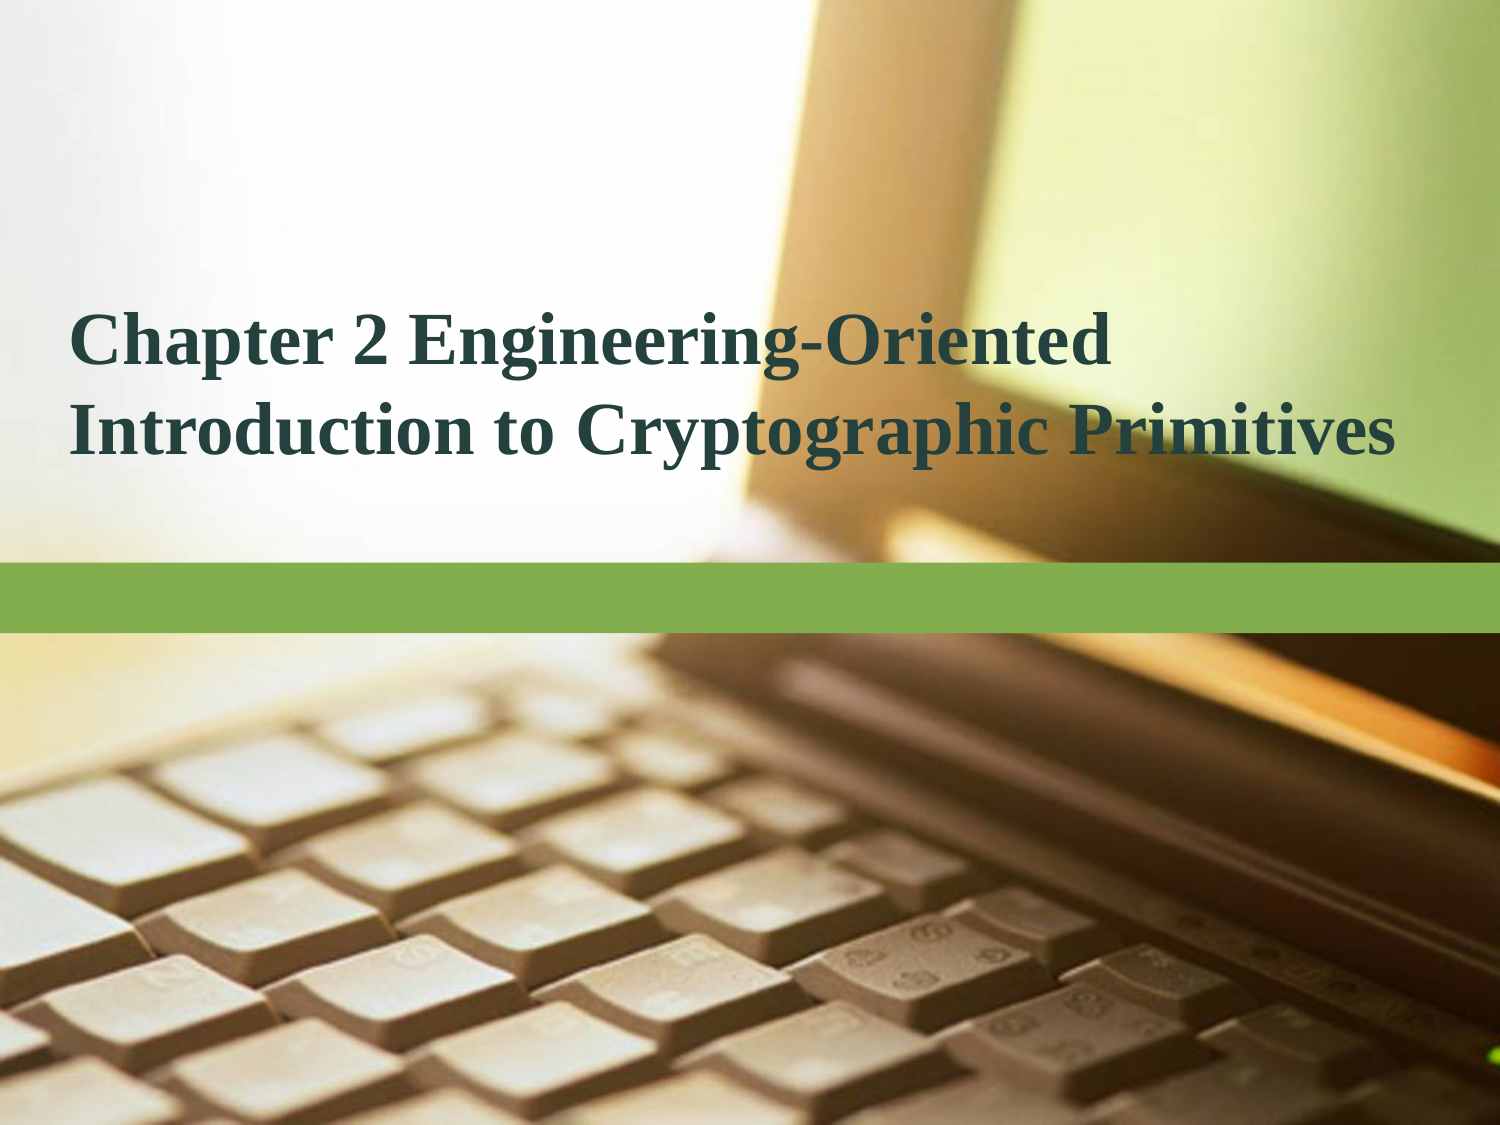

# Chapter 2 Engineering-Oriented Introduction to Cryptographic Primitives